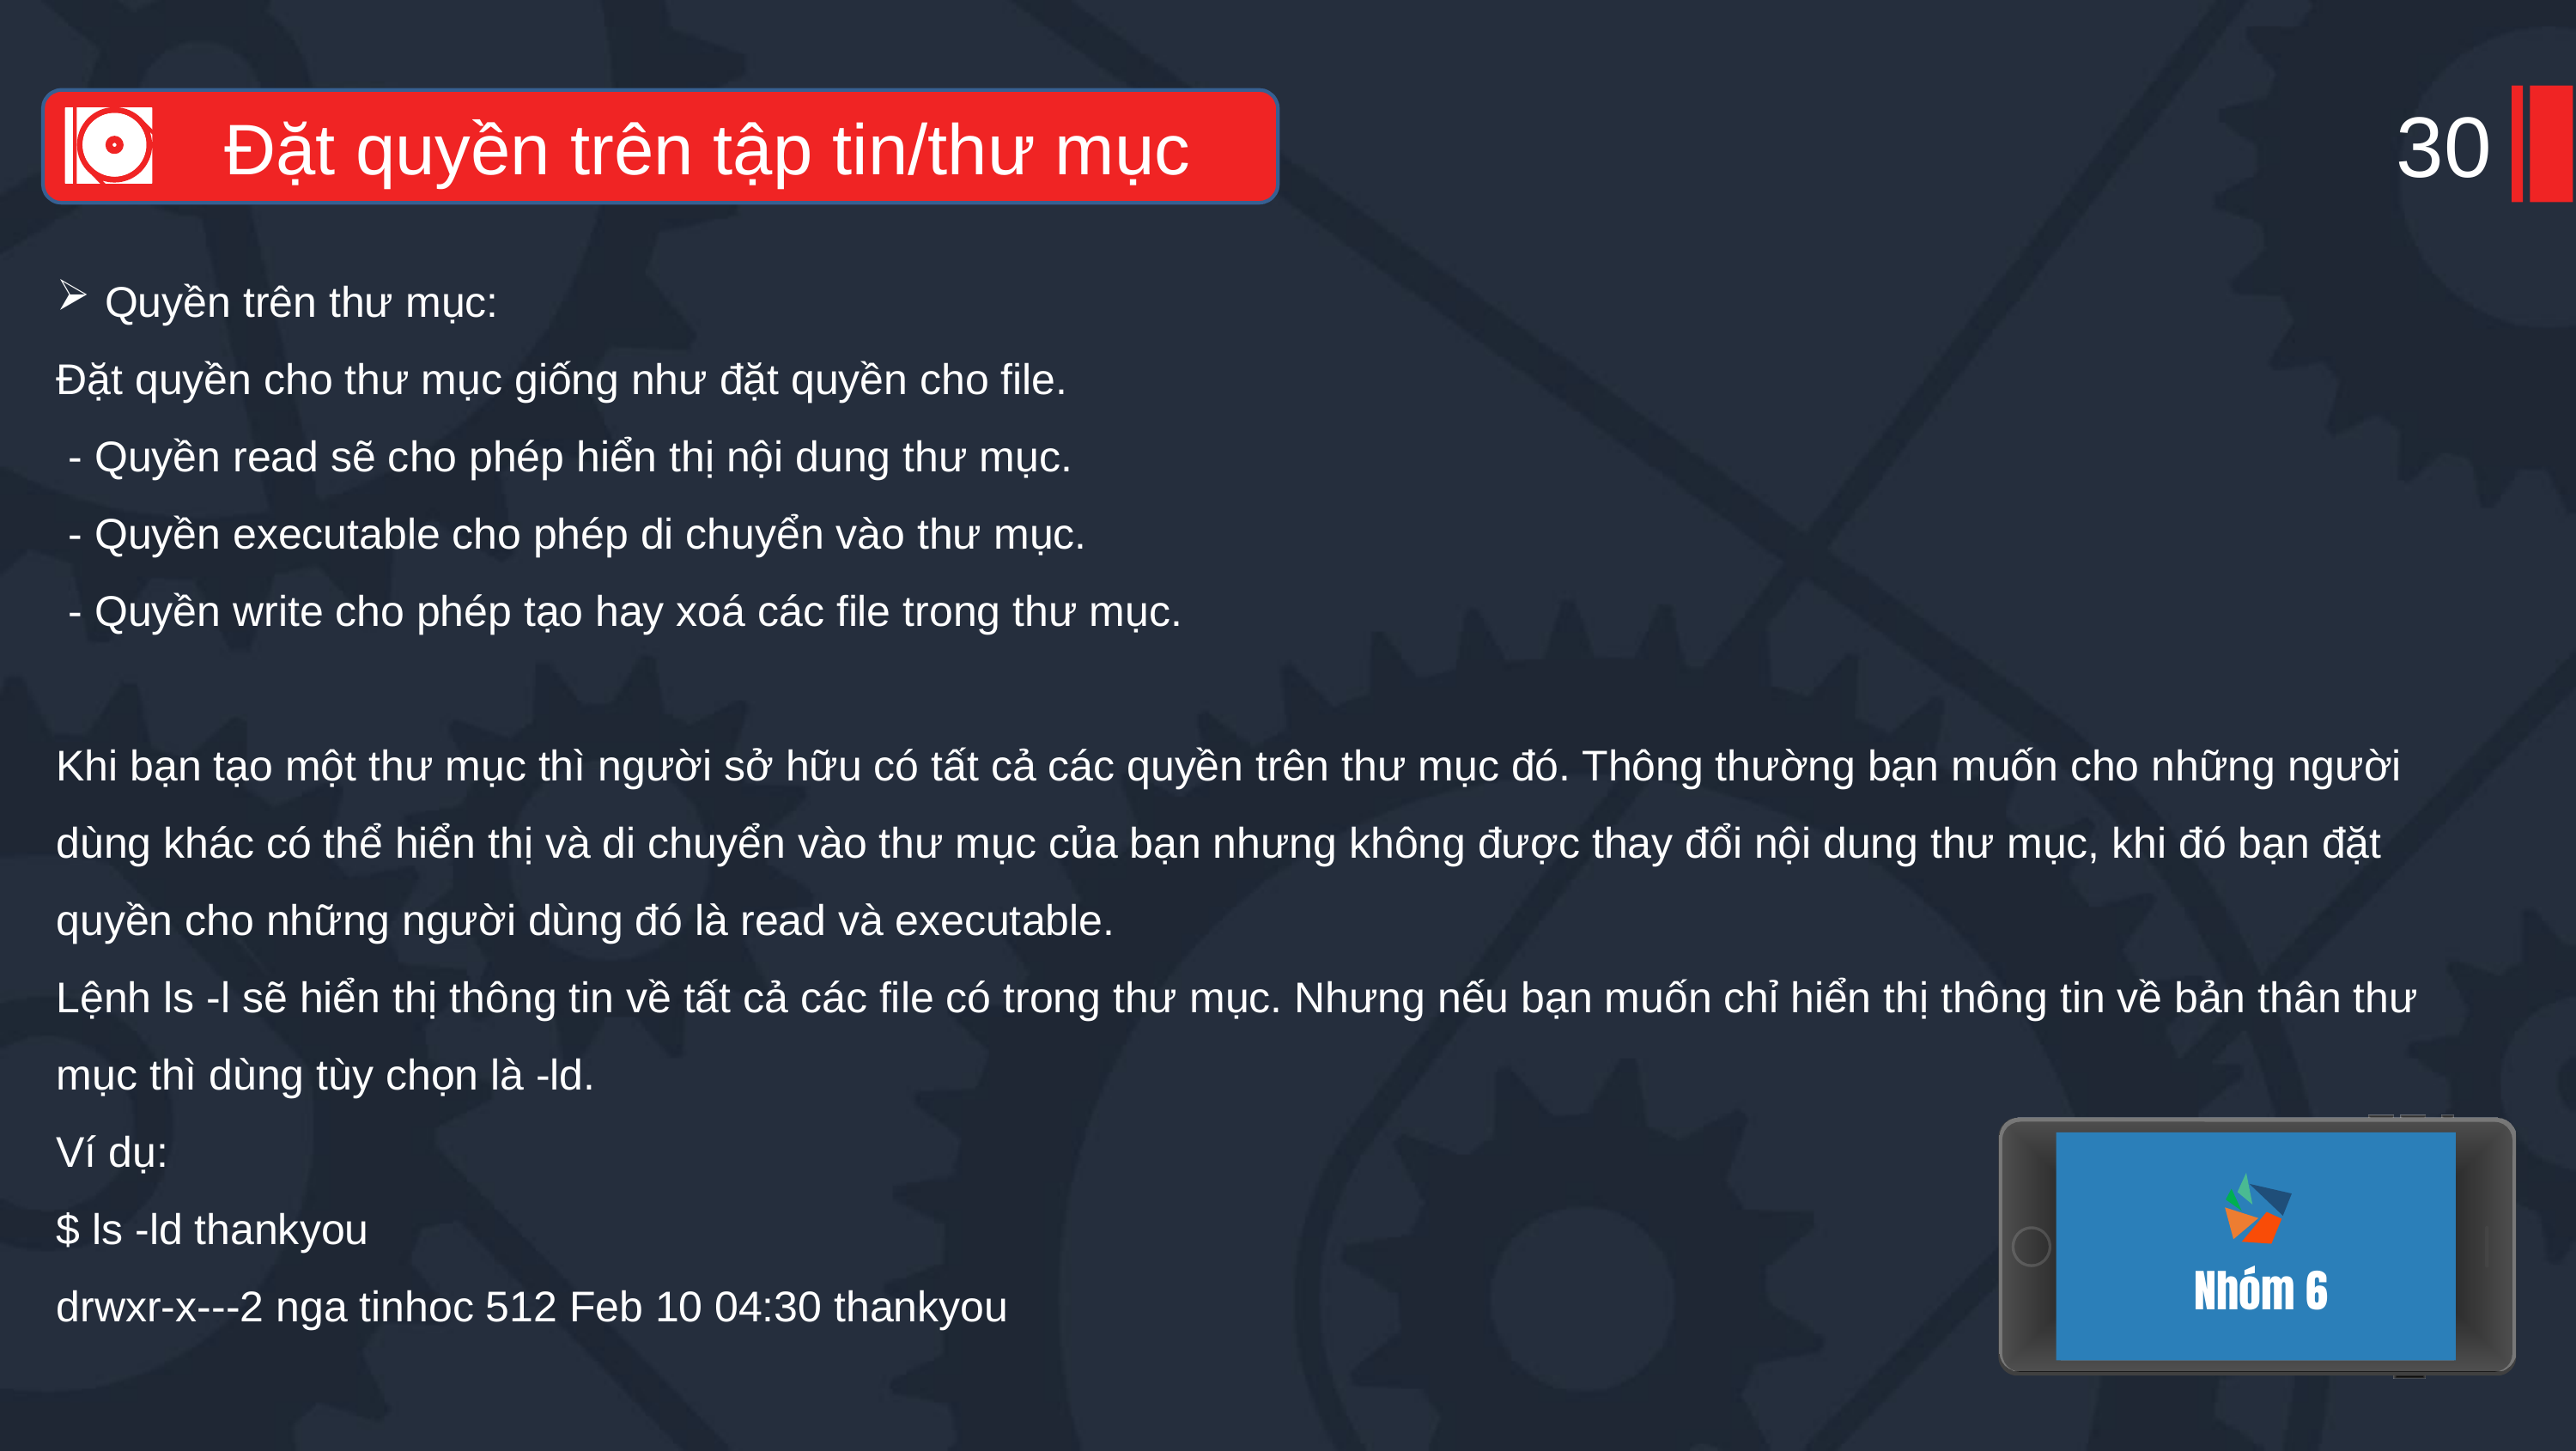

30

Đặt quyền trên tập tin/thư mục

Quyền trên thư mục:
Đặt quyền cho thư mục giống như đặt quyền cho file.
 - Quyền read sẽ cho phép hiển thị nội dung thư mục.
 - Quyền executable cho phép di chuyển vào thư mục.
 - Quyền write cho phép tạo hay xoá các file trong thư mục.
Khi bạn tạo một thư mục thì người sở hữu có tất cả các quyền trên thư mục đó. Thông thường bạn muốn cho những người dùng khác có thể hiển thị và di chuyển vào thư mục của bạn nhưng không được thay đổi nội dung thư mục, khi đó bạn đặt quyền cho những người dùng đó là read và executable.
Lệnh ls -l sẽ hiển thị thông tin về tất cả các file có trong thư mục. Nhưng nếu bạn muốn chỉ hiển thị thông tin về bản thân thư mục thì dùng tùy chọn là -ld.
Ví dụ:
$ ls -ld thankyou
drwxr-x---2 nga tinhoc 512 Feb 10 04:30 thankyou

Nhóm 6